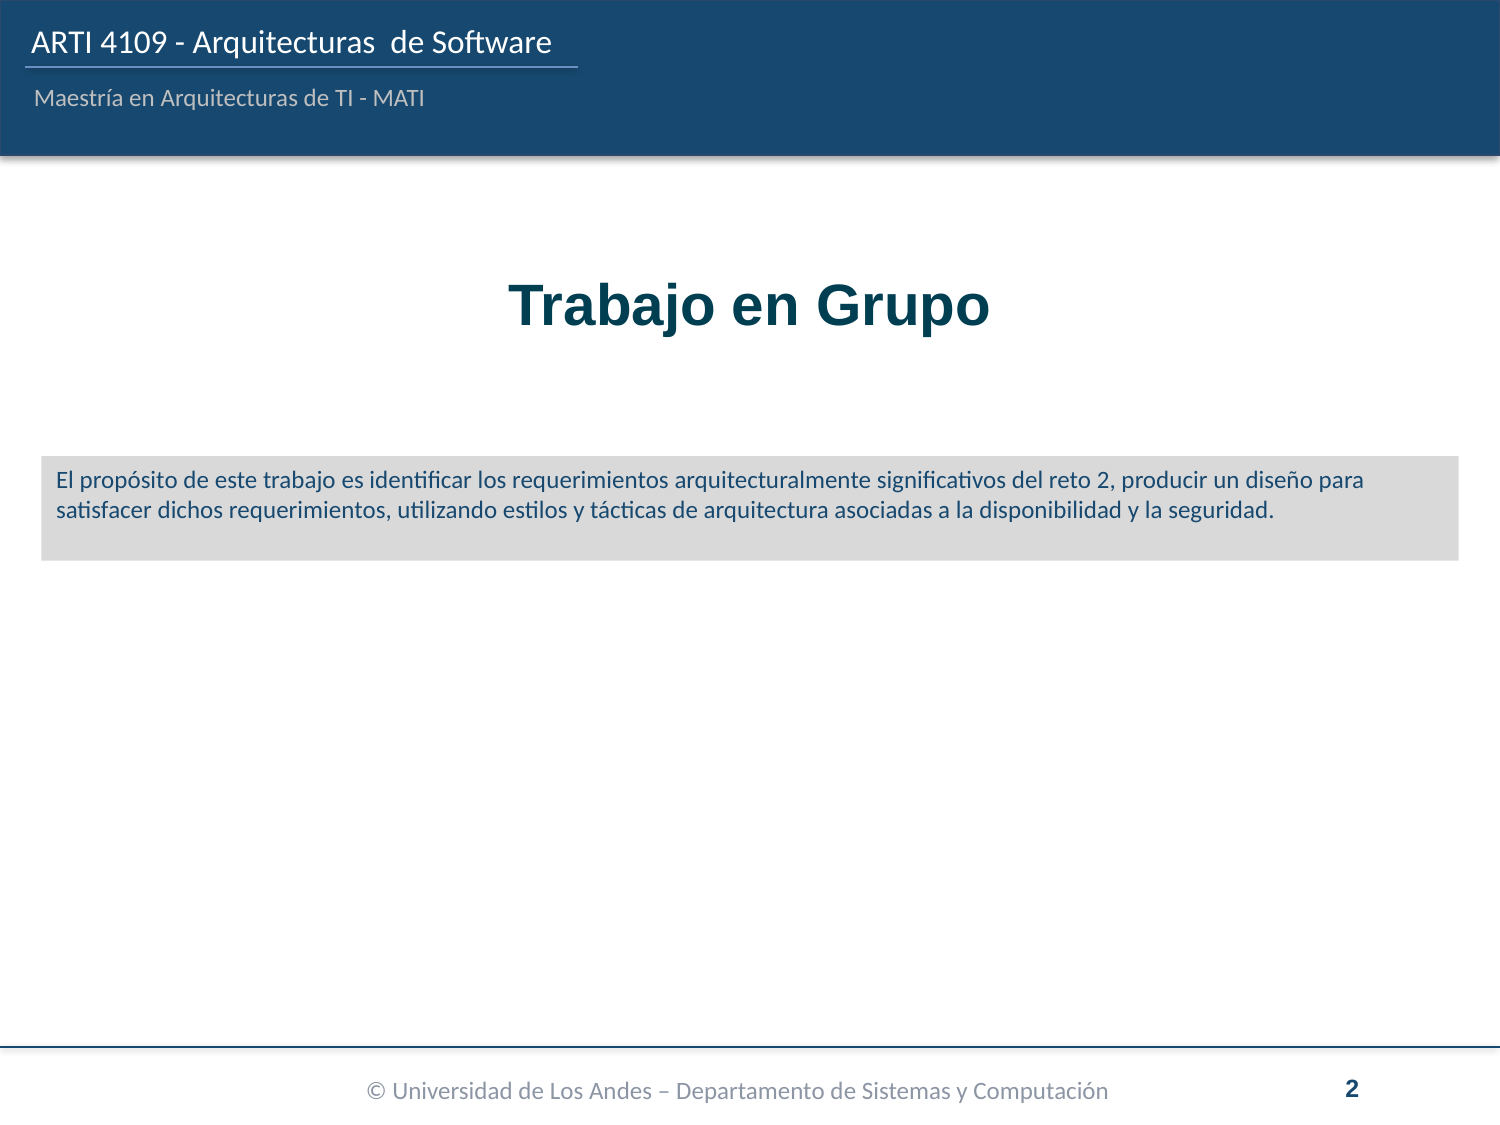

# Trabajo en Grupo
El propósito de este trabajo es identificar los requerimientos arquitecturalmente significativos del reto 2, producir un diseño para satisfacer dichos requerimientos, utilizando estilos y tácticas de arquitectura asociadas a la disponibilidad y la seguridad.

2
© Universidad de Los Andes – Departamento de Sistemas y Computación